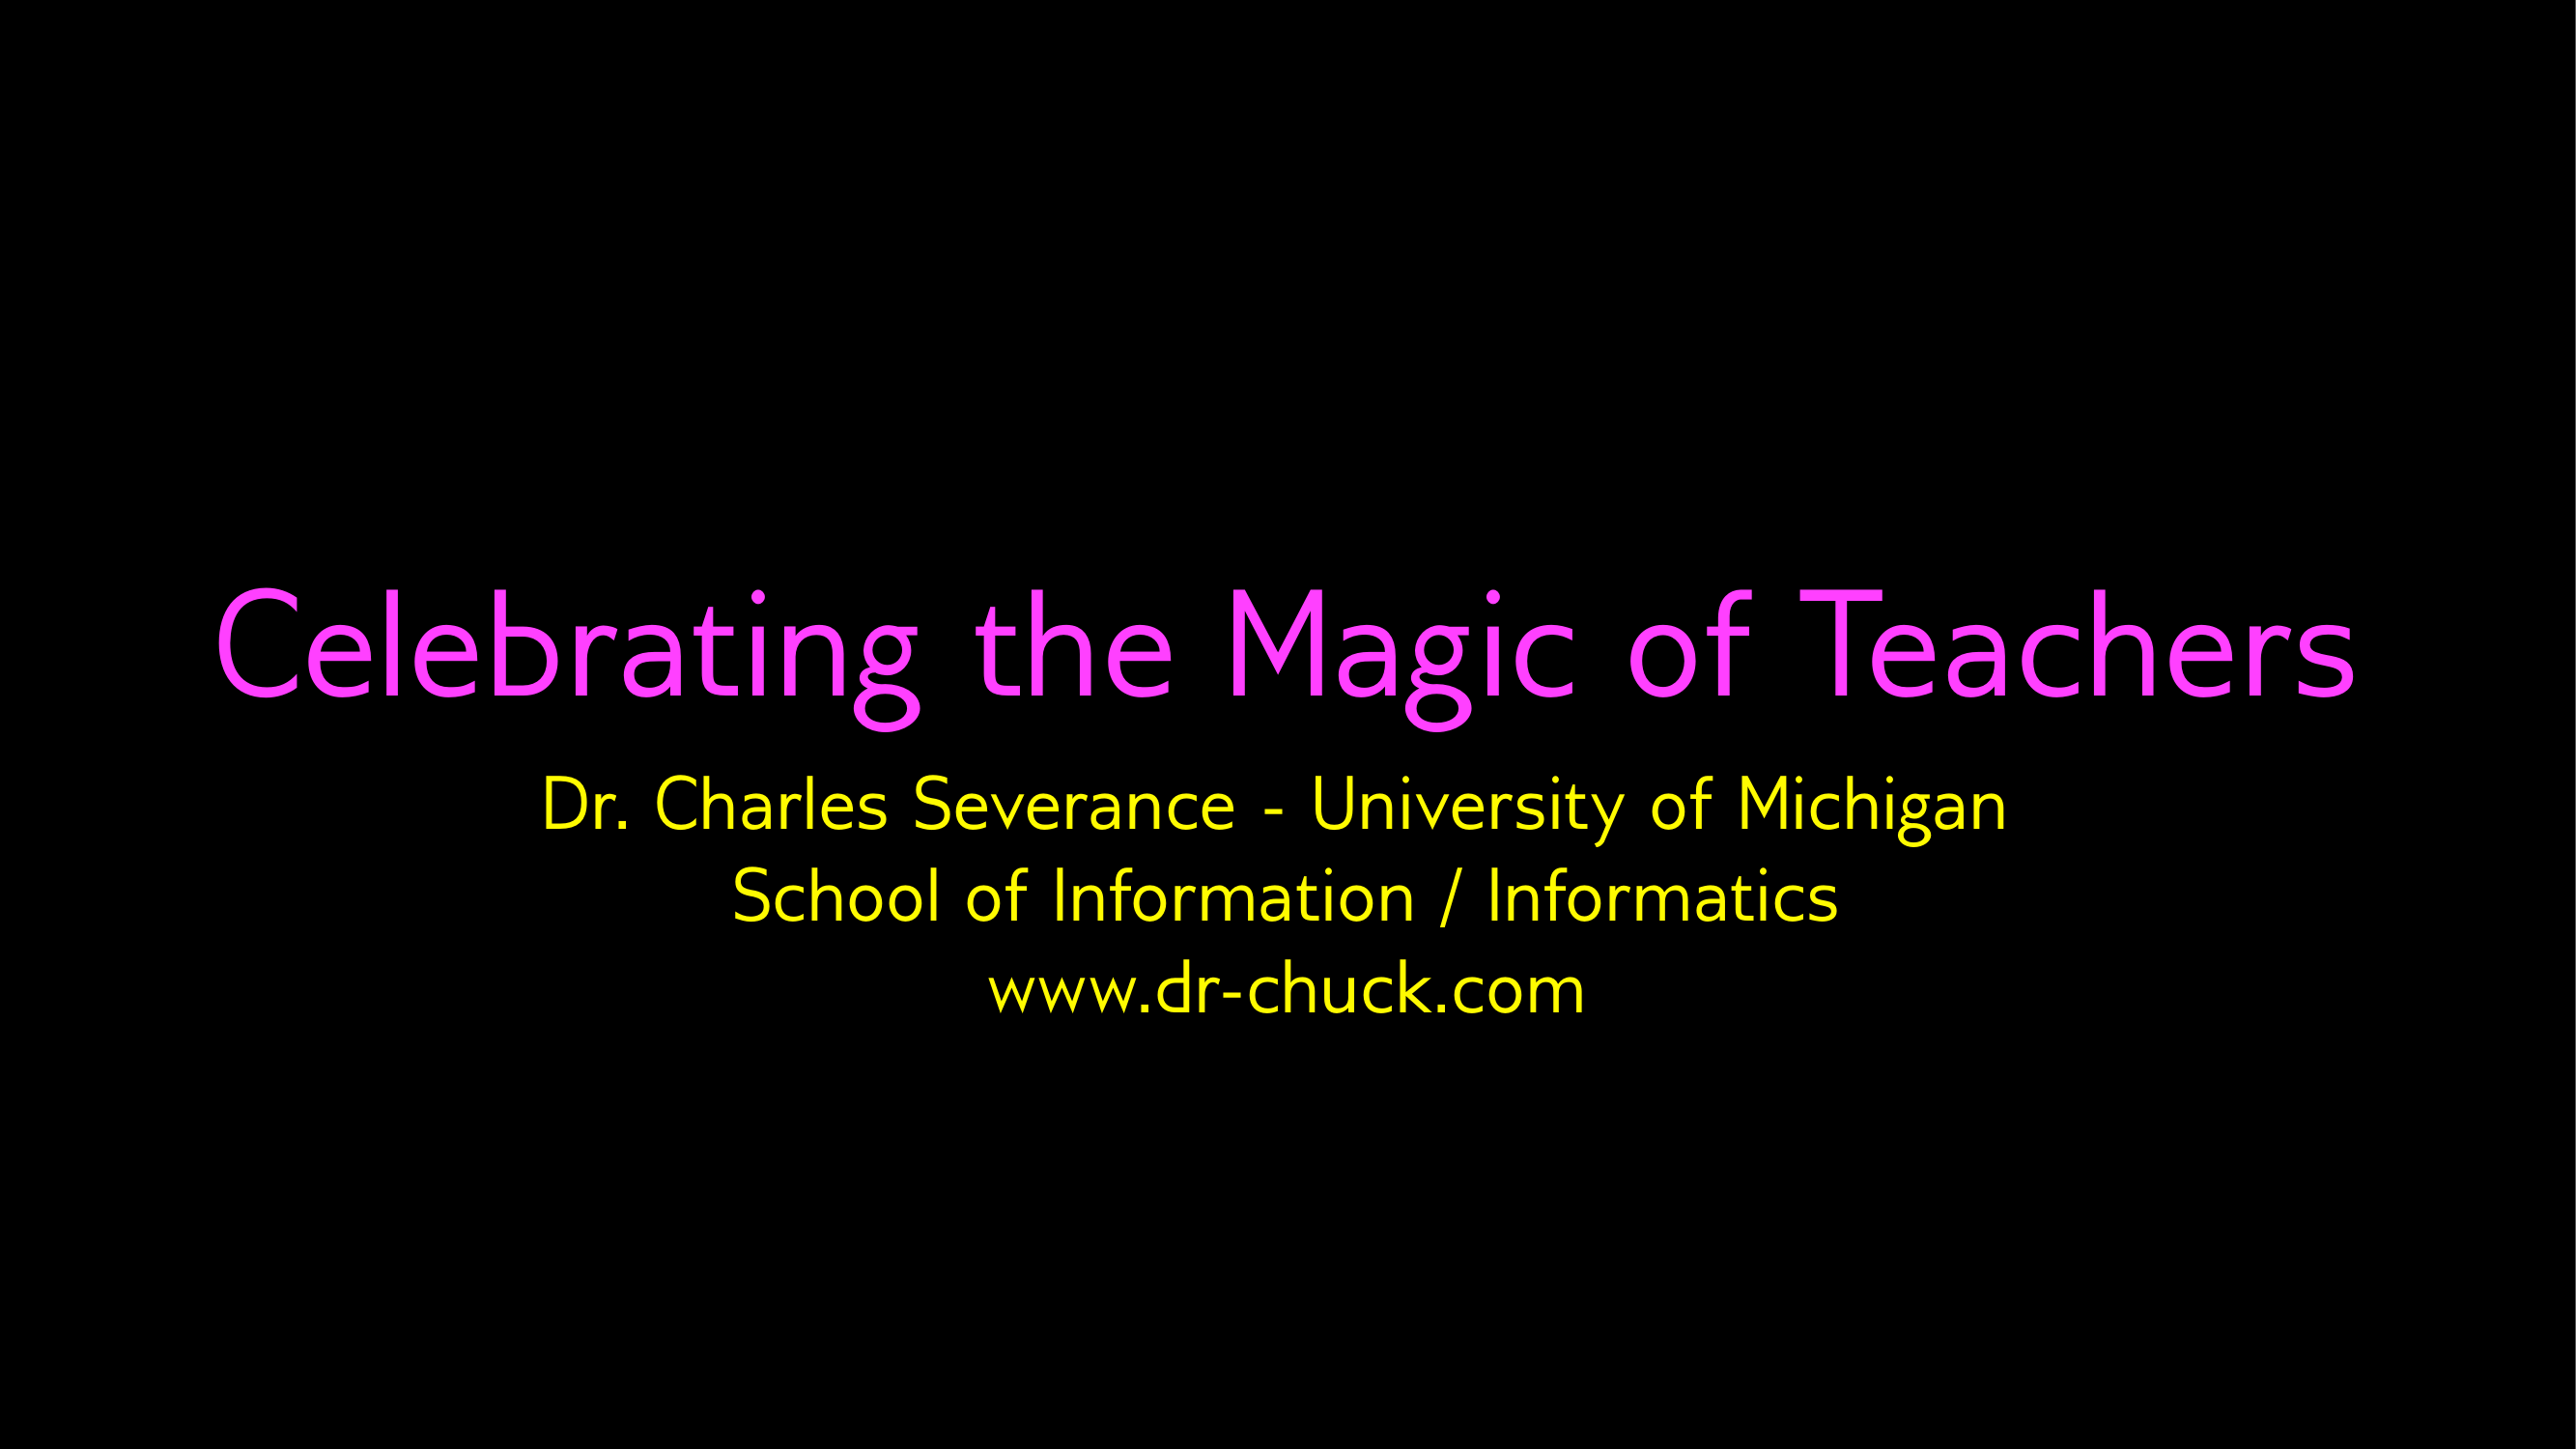

# Celebrating the Magic of Teachers
Dr. Charles Severance - University of Michigan
School of Information / Informatics
www.dr-chuck.com